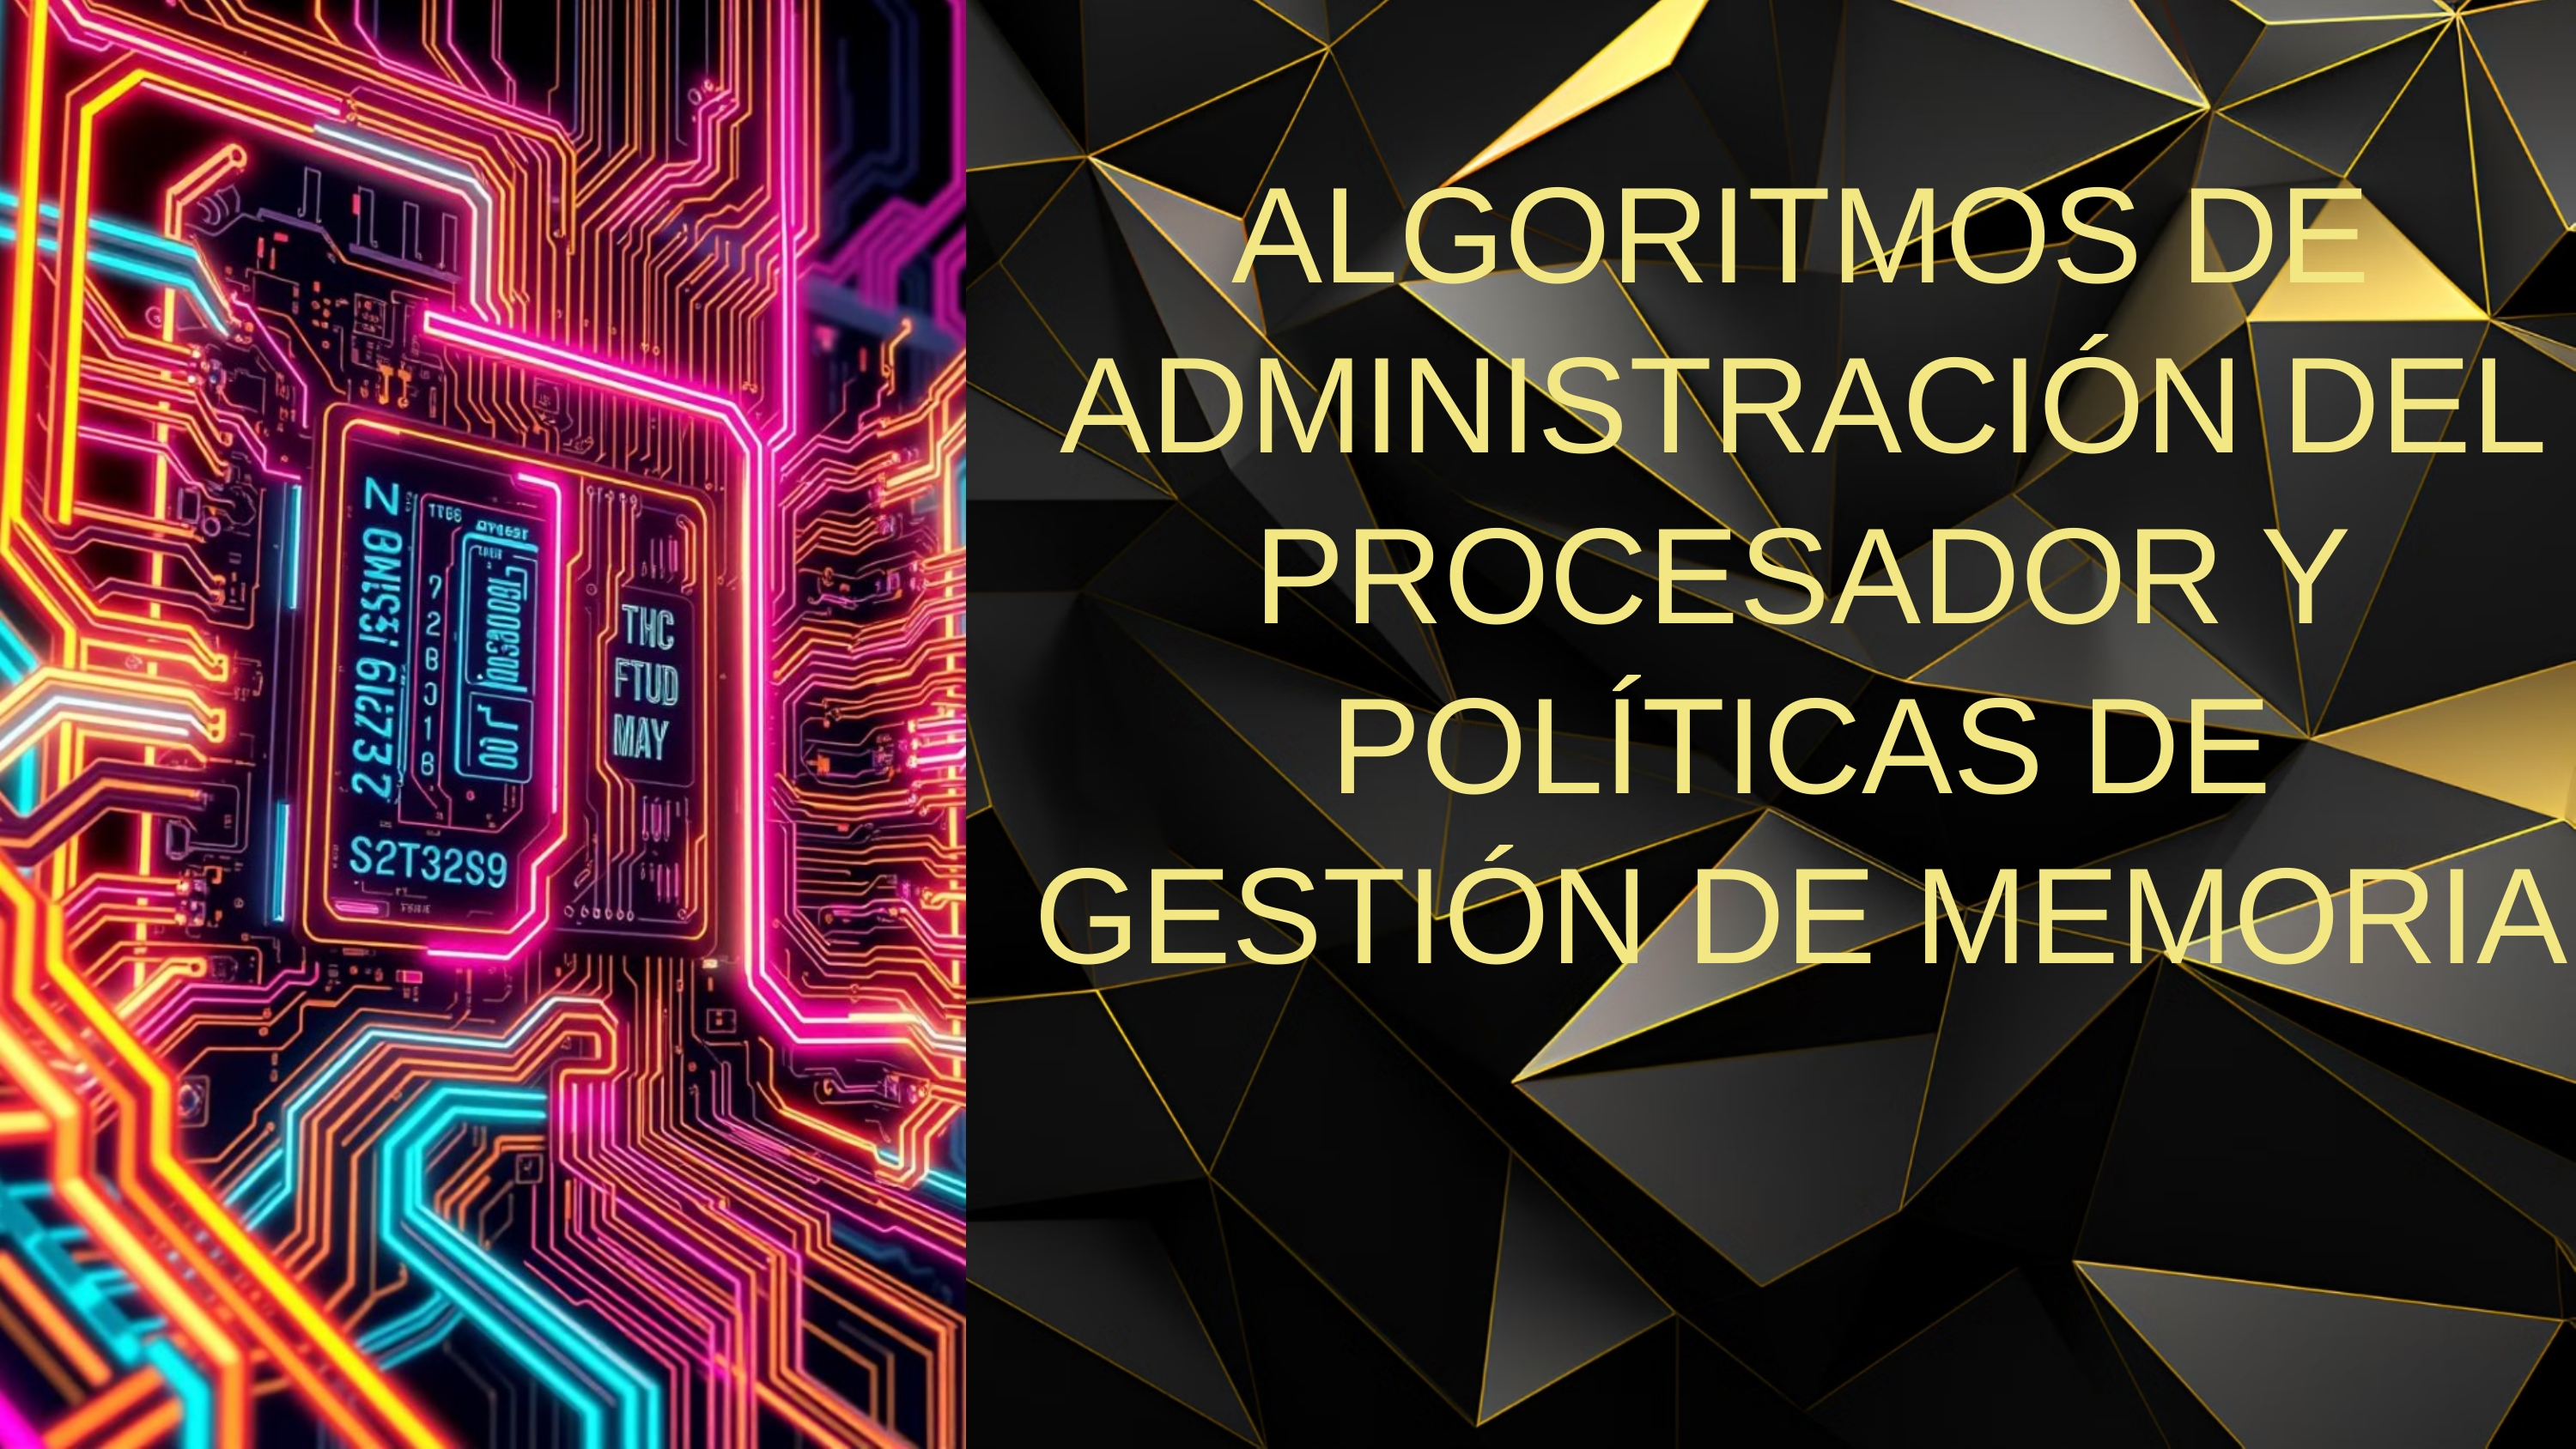

ALGORITMOS DE ADMINISTRACIÓN DEL PROCESADOR Y POLÍTICAS DE GESTIÓN DE MEMORIA